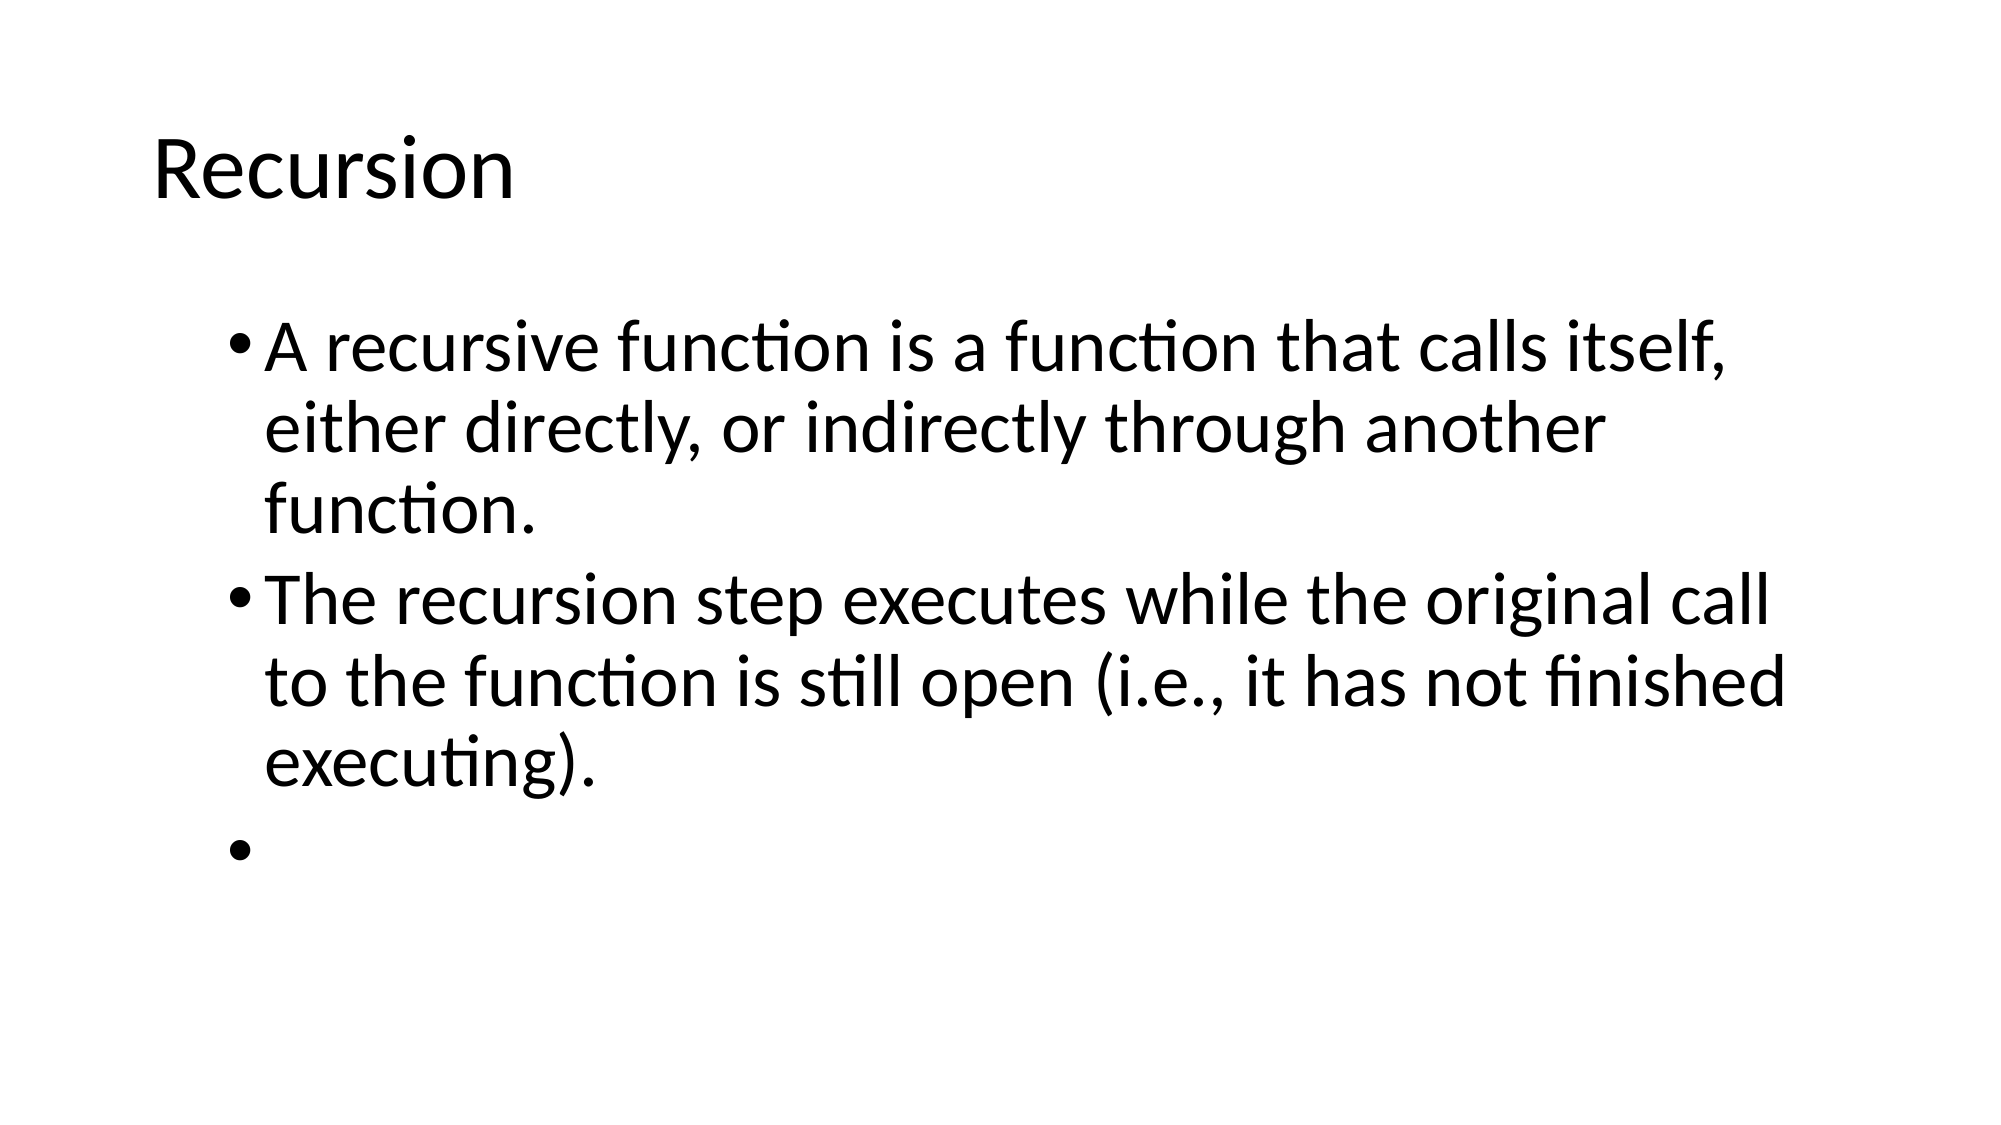

# Recursion
A recursive function is a function that calls itself, either directly, or indirectly through another function.
The recursion step executes while the original call to the function is still open (i.e., it has not finished executing).